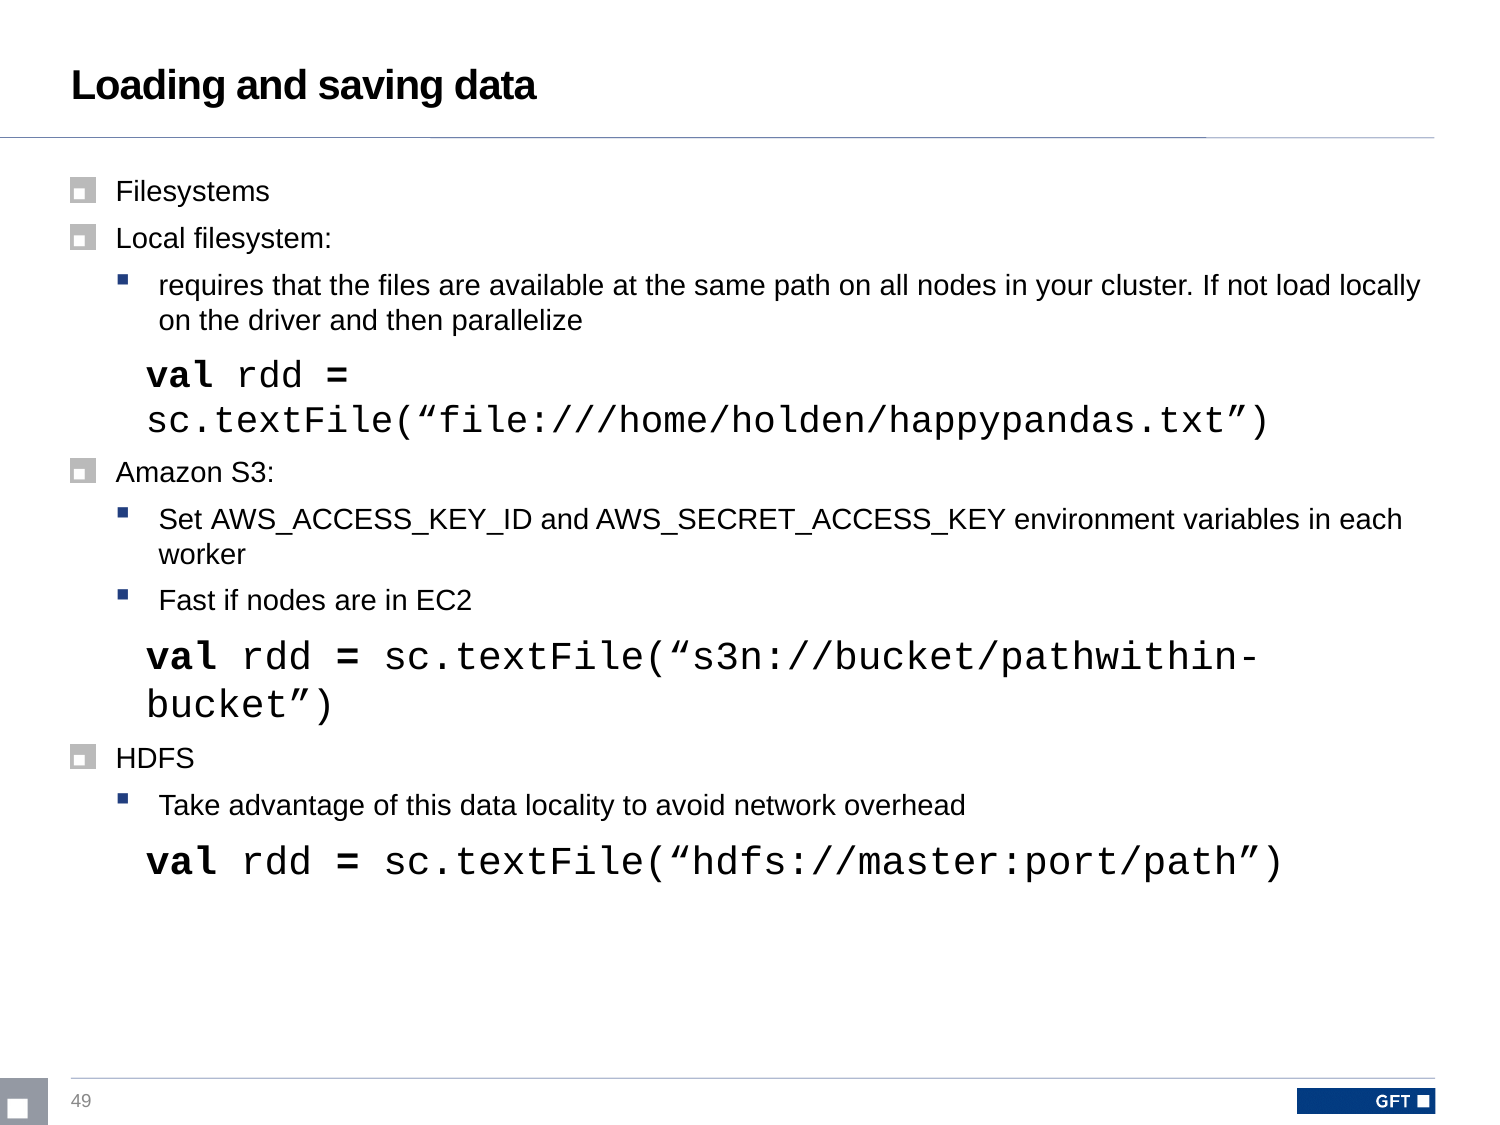

# Loading and saving data
Filesystems
Local filesystem:
requires that the files are available at the same path on all nodes in your cluster. If not load locally on the driver and then parallelize
val rdd = sc.textFile(“file:///home/holden/happypandas.txt”)
Amazon S3:
Set AWS_ACCESS_KEY_ID and AWS_SECRET_ACCESS_KEY environment variables in each worker
Fast if nodes are in EC2
val rdd = sc.textFile(“s3n://bucket/pathwithin-bucket”)
HDFS
Take advantage of this data locality to avoid network overhead
val rdd = sc.textFile(“hdfs://master:port/path”)

49